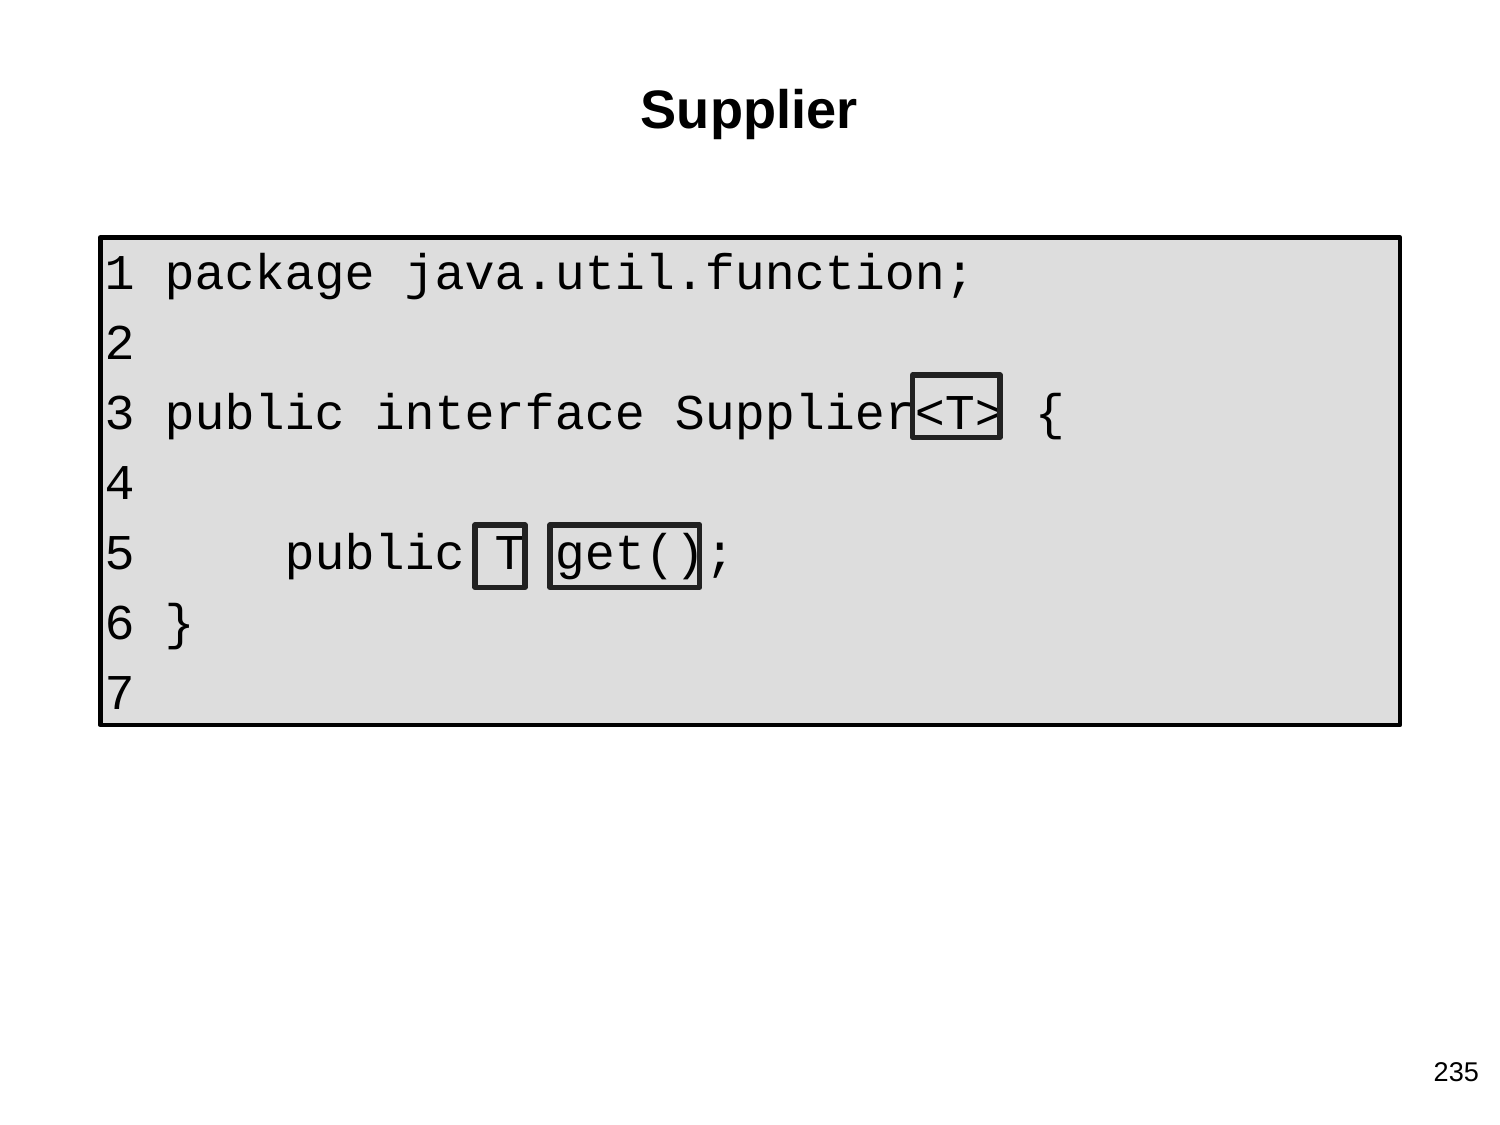

# Supplier
1 package java.util.function;
2
3 public interface Supplier<T> {
4
5     public T get();
6 }
7

235